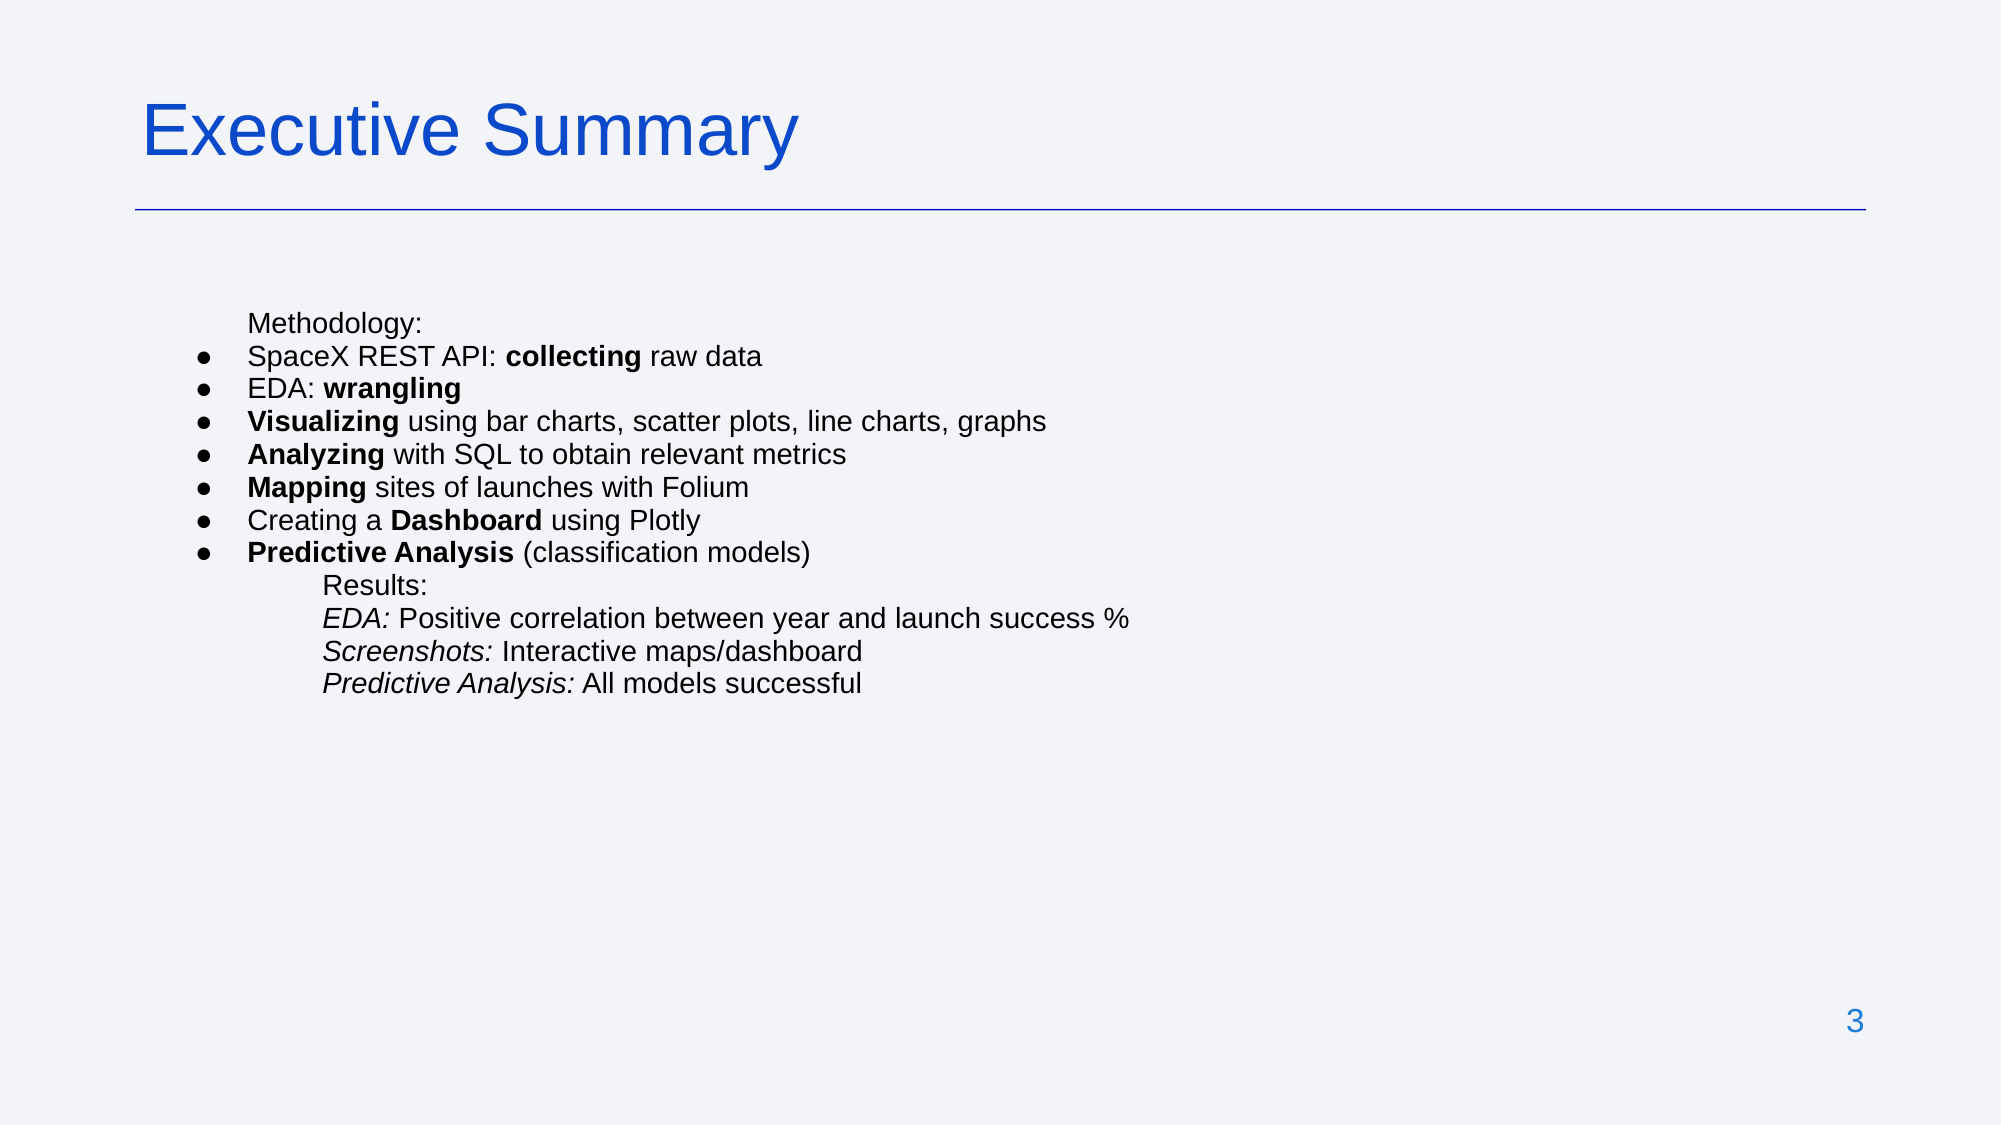

Executive Summary
Methodology:
SpaceX REST API: collecting raw data
EDA: wrangling
Visualizing using bar charts, scatter plots, line charts, graphs
Analyzing with SQL to obtain relevant metrics
Mapping sites of launches with Folium
Creating a Dashboard using Plotly
Predictive Analysis (classification models)
	Results:
	EDA: Positive correlation between year and launch success %
	Screenshots: Interactive maps/dashboard
	Predictive Analysis: All models successful
3